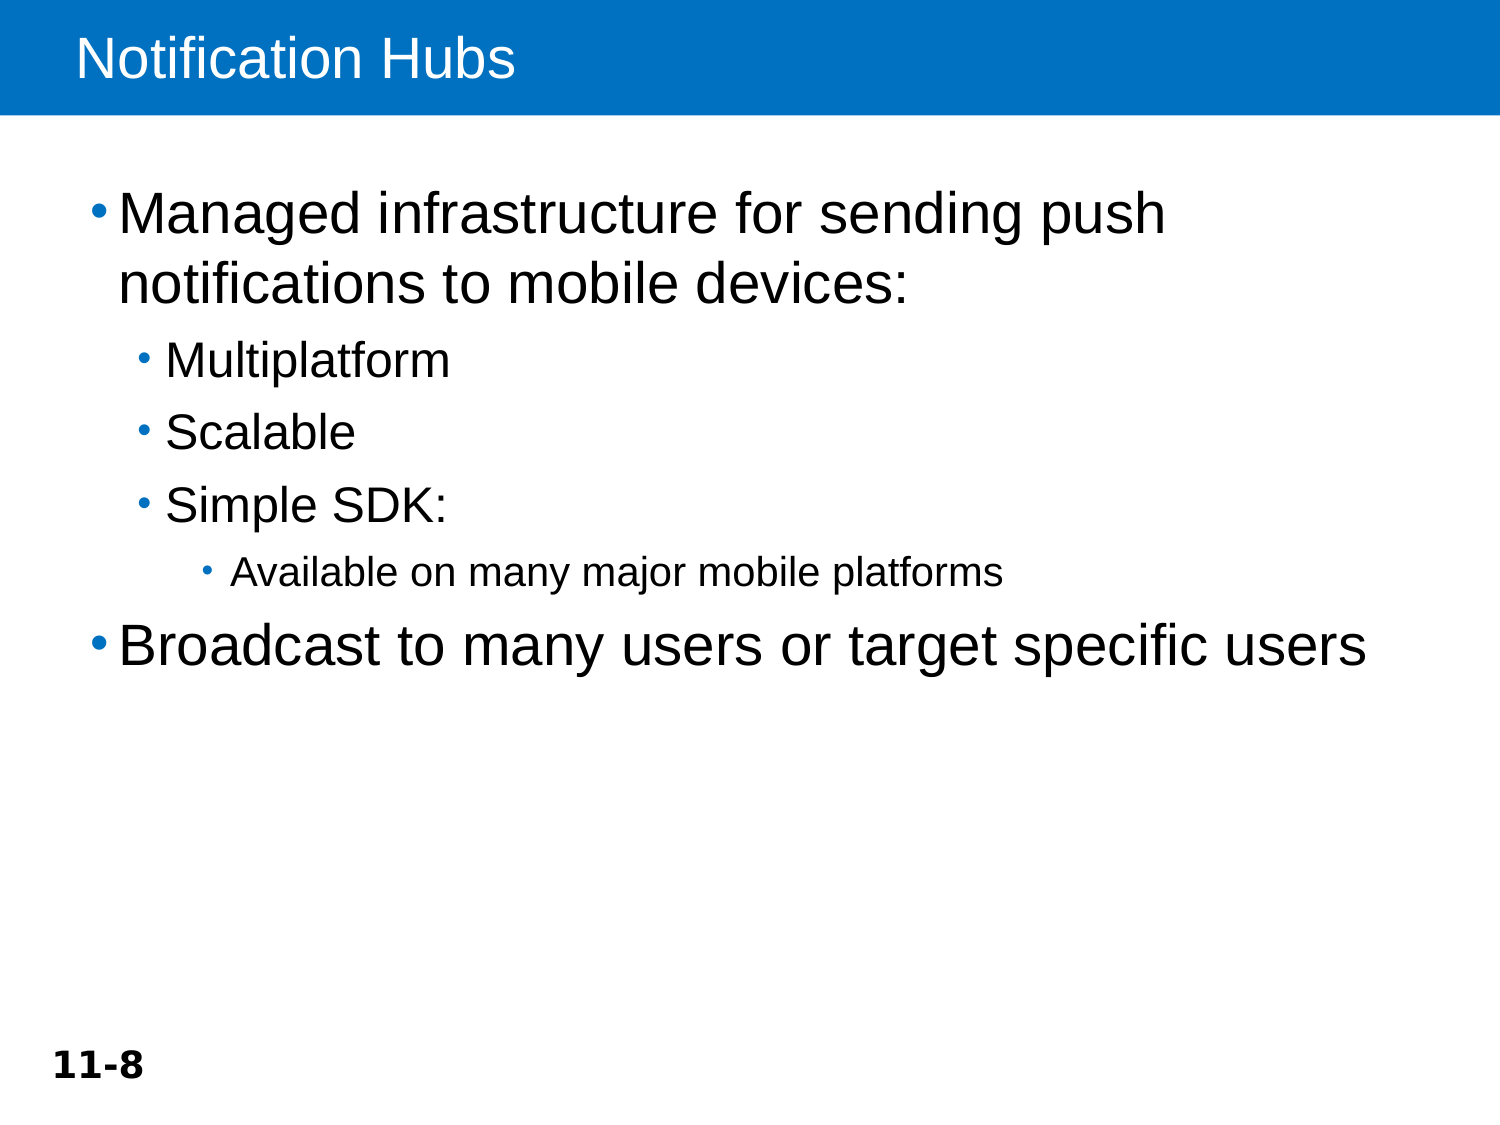

# Notification Hubs
Managed infrastructure for sending push notifications to mobile devices:
Multiplatform
Scalable
Simple SDK:
Available on many major mobile platforms
Broadcast to many users or target specific users

11-8